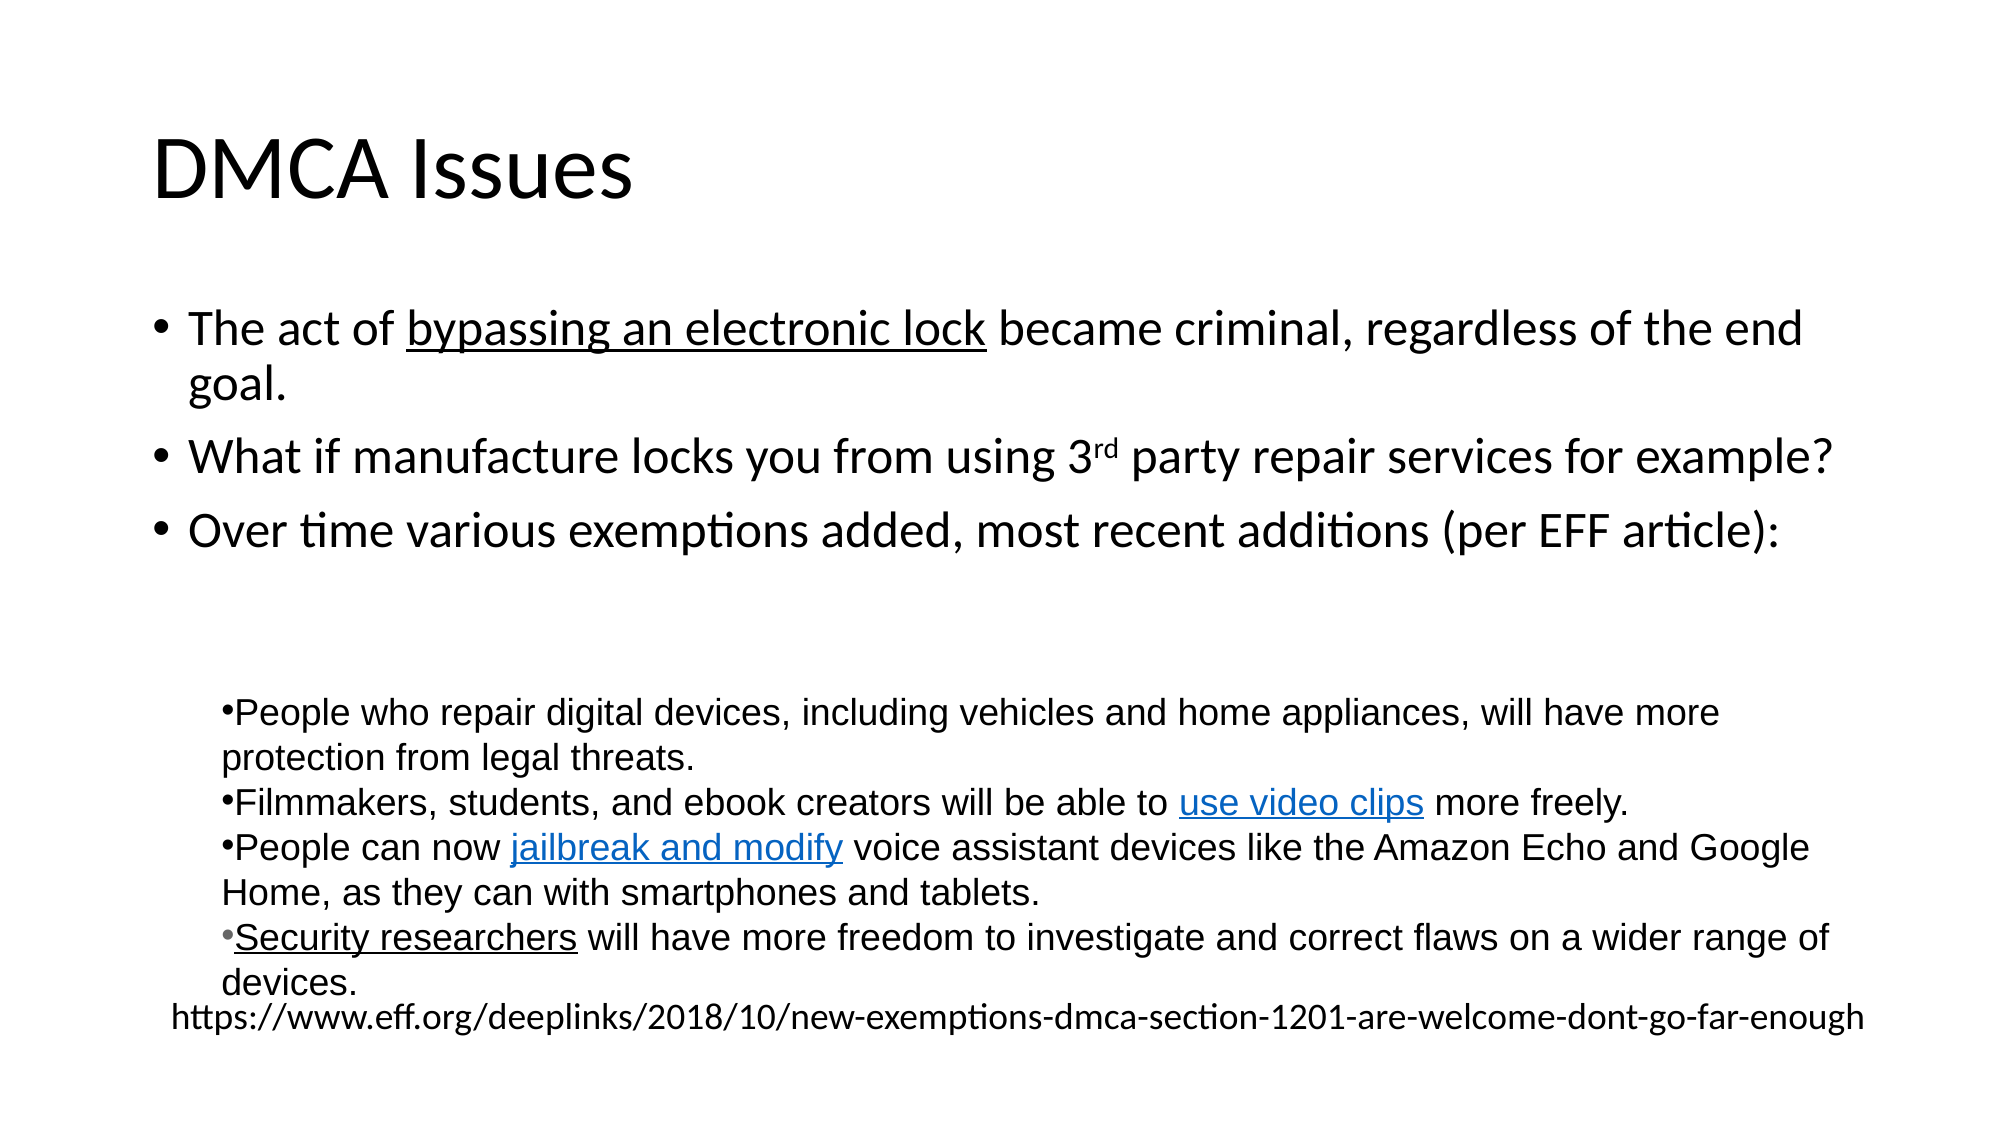

# DMCA Issues
The act of bypassing an electronic lock became criminal, regardless of the end goal.
What if manufacture locks you from using 3rd party repair services for example?
Over time various exemptions added, most recent additions (per EFF article):
People who repair digital devices, including vehicles and home appliances, will have more protection from legal threats.
Filmmakers, students, and ebook creators will be able to use video clips more freely.
People can now jailbreak and modify voice assistant devices like the Amazon Echo and Google Home, as they can with smartphones and tablets.
Security researchers will have more freedom to investigate and correct flaws on a wider range of devices.
https://www.eff.org/deeplinks/2018/10/new-exemptions-dmca-section-1201-are-welcome-dont-go-far-enough